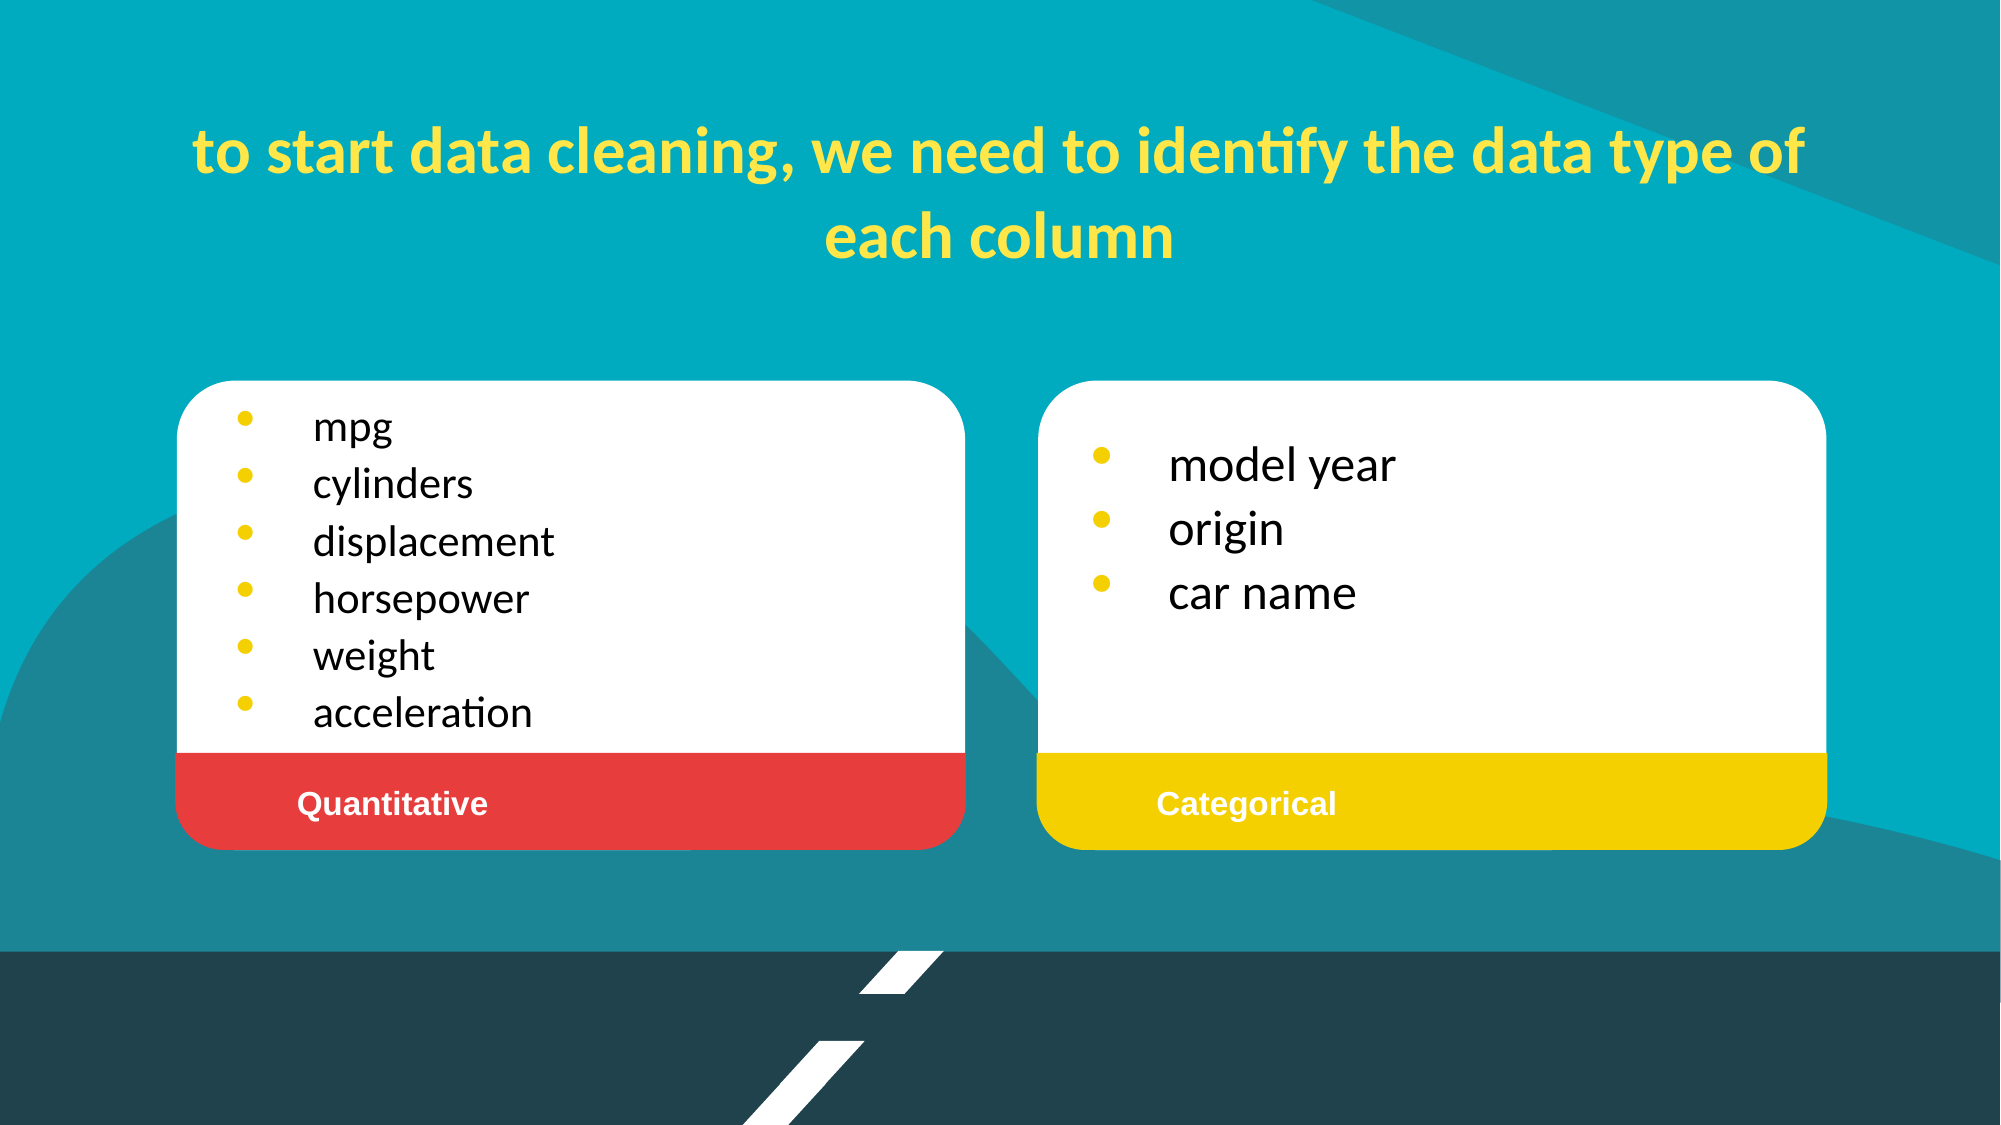

# to start data cleaning, we need to identify the data type of each column‏
mpg
cylinders
displacement
horsepower
weight
acceleration

Quantitative

Categorical
model year
origin
car name